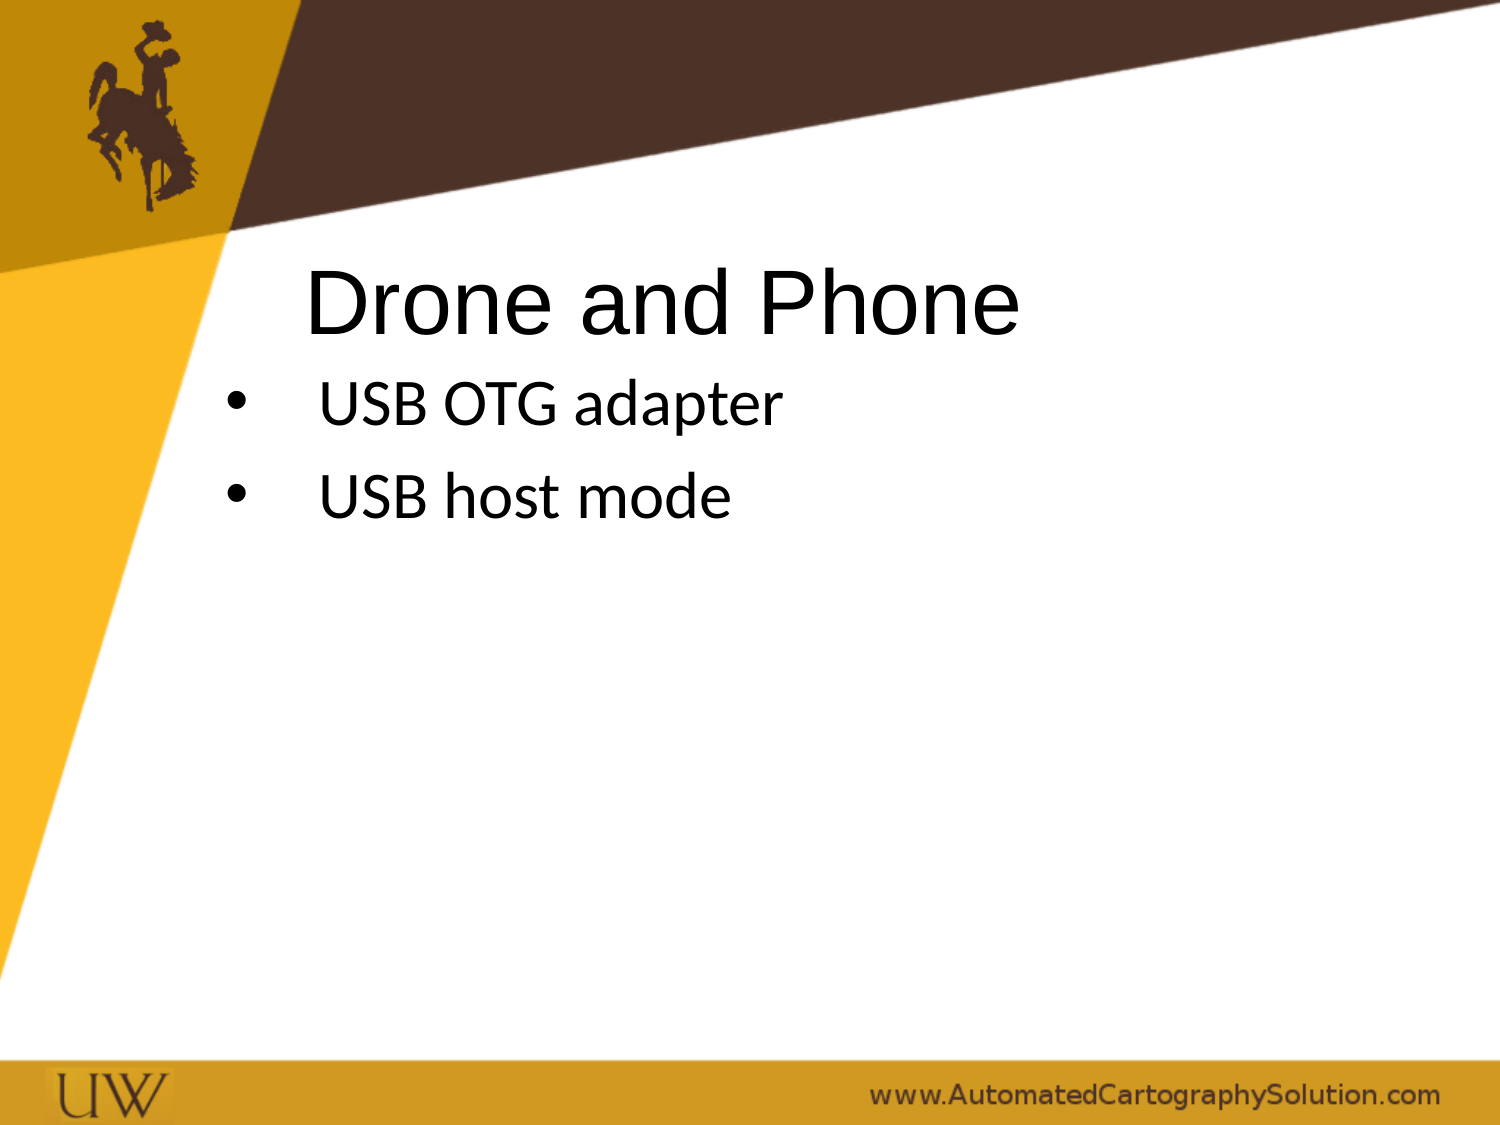

# Drone and Phone
USB OTG adapter
USB host mode